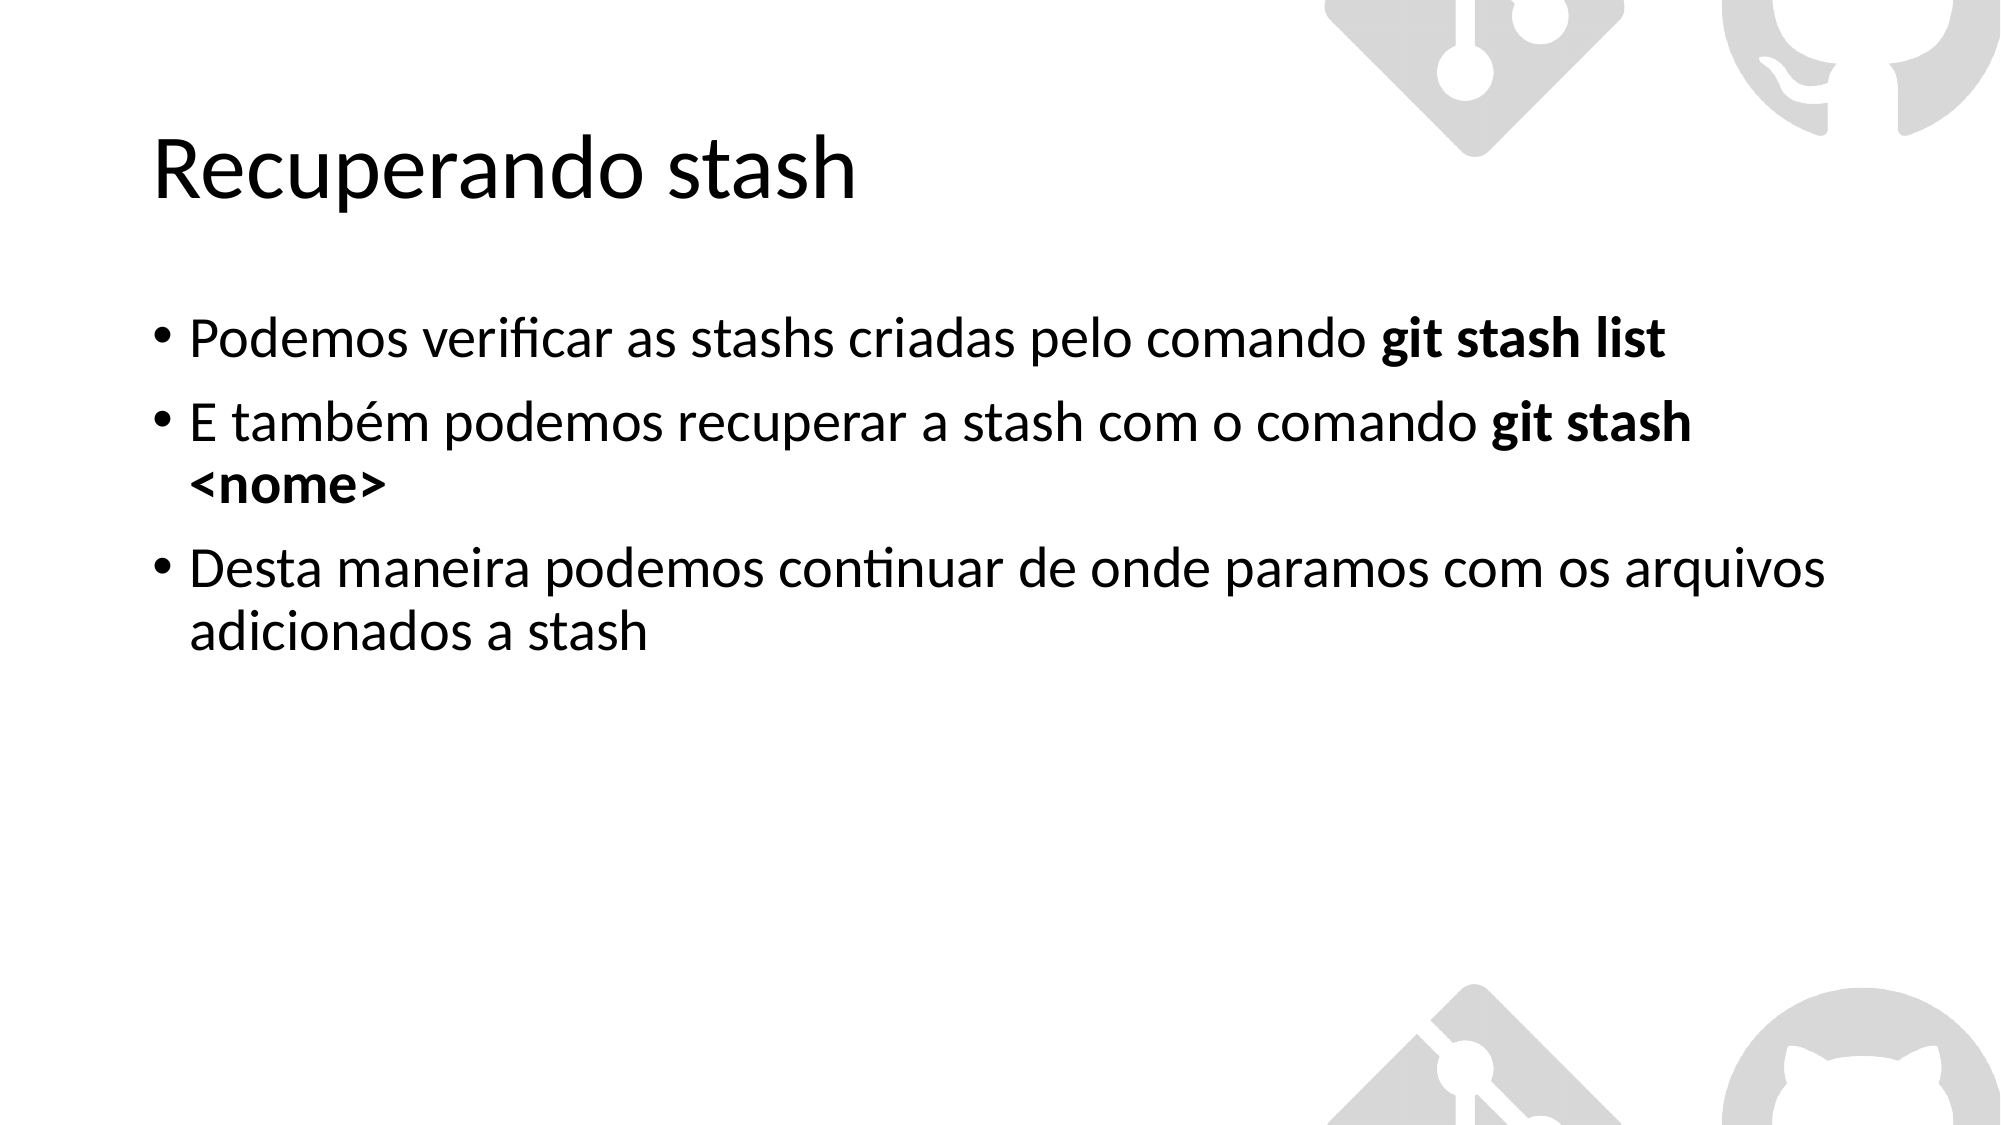

# Recuperando stash
Podemos verificar as stashs criadas pelo comando git stash list
E também podemos recuperar a stash com o comando git stash <nome>
Desta maneira podemos continuar de onde paramos com os arquivos adicionados a stash